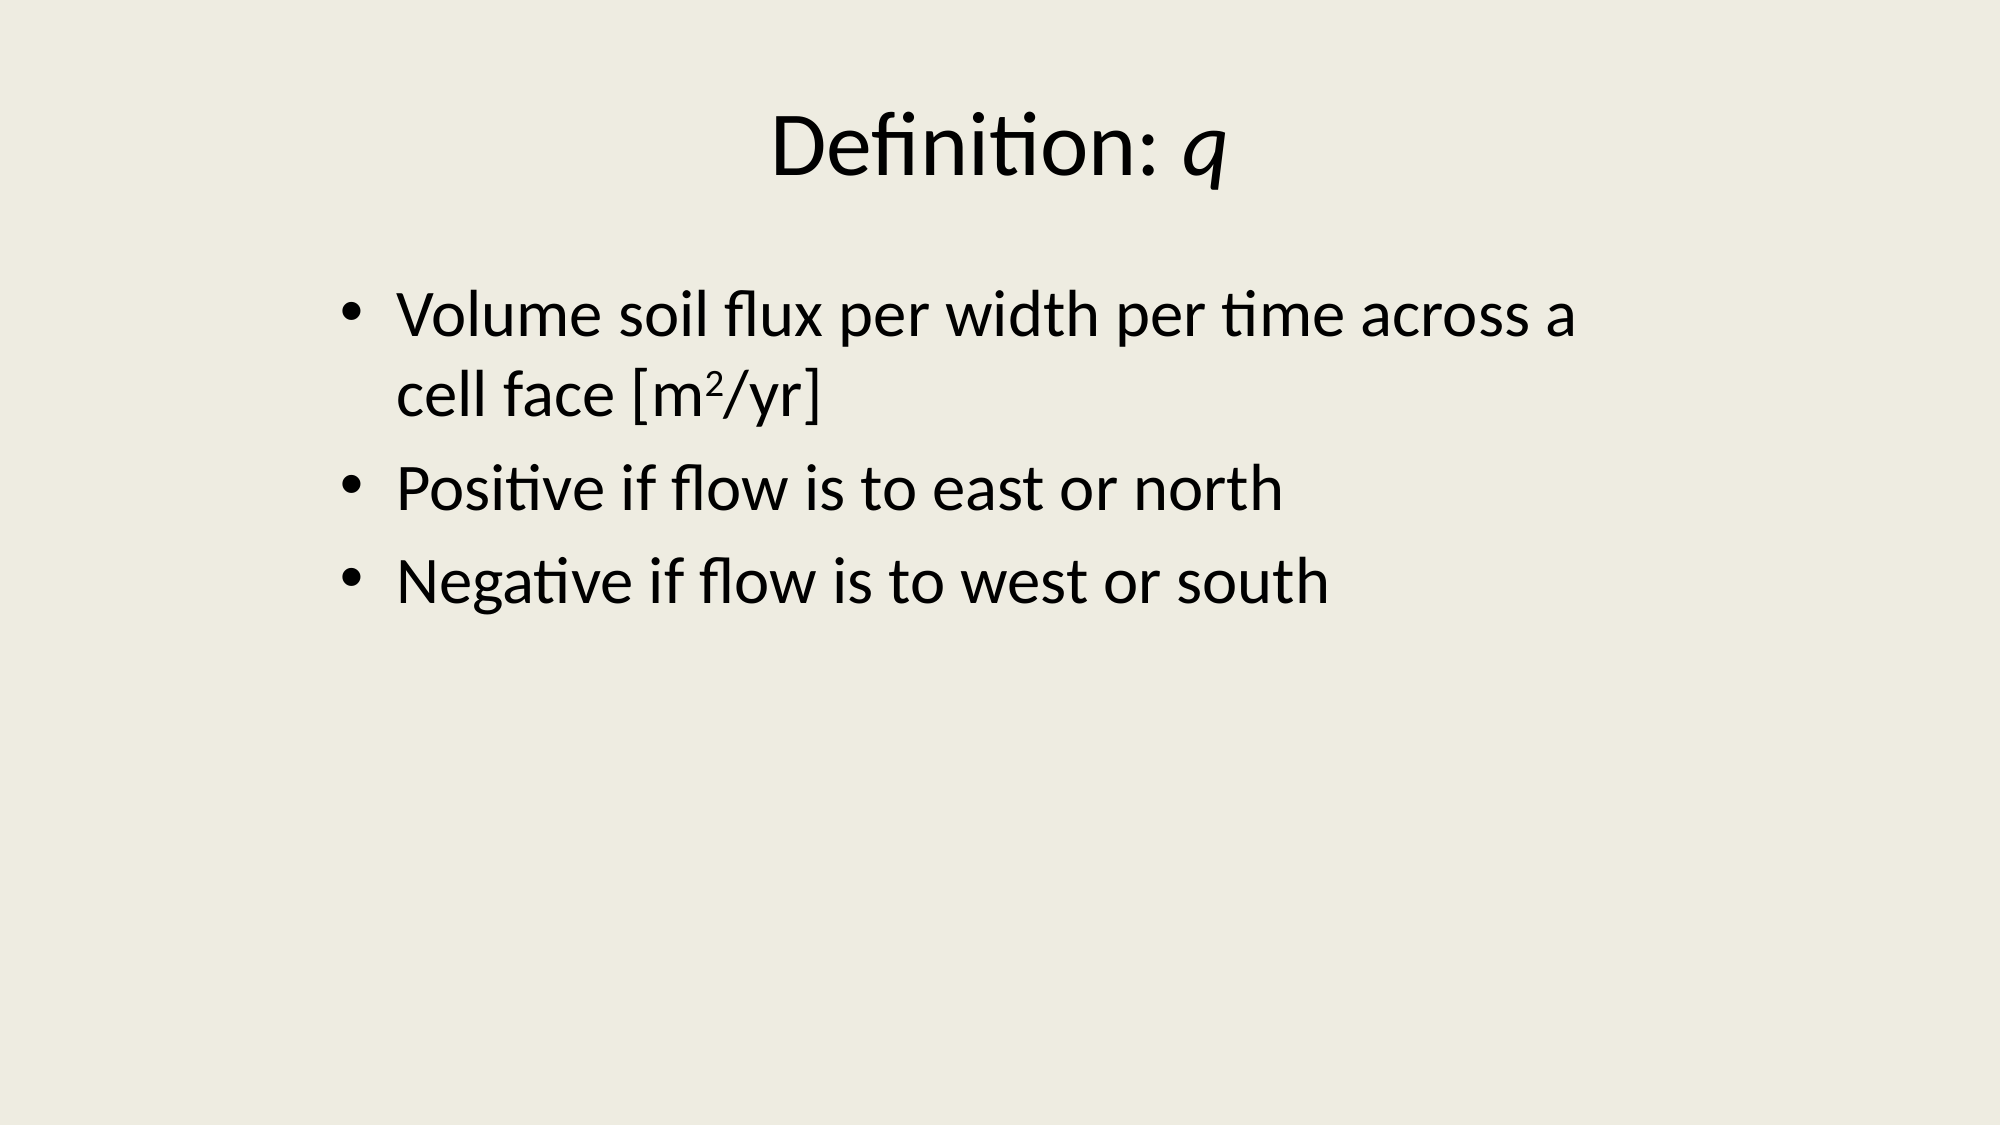

# Definition: q

Volume soil flux per width per time across a cell face [m2/yr]
Positive if flow is to east or north
Negative if flow is to west or south